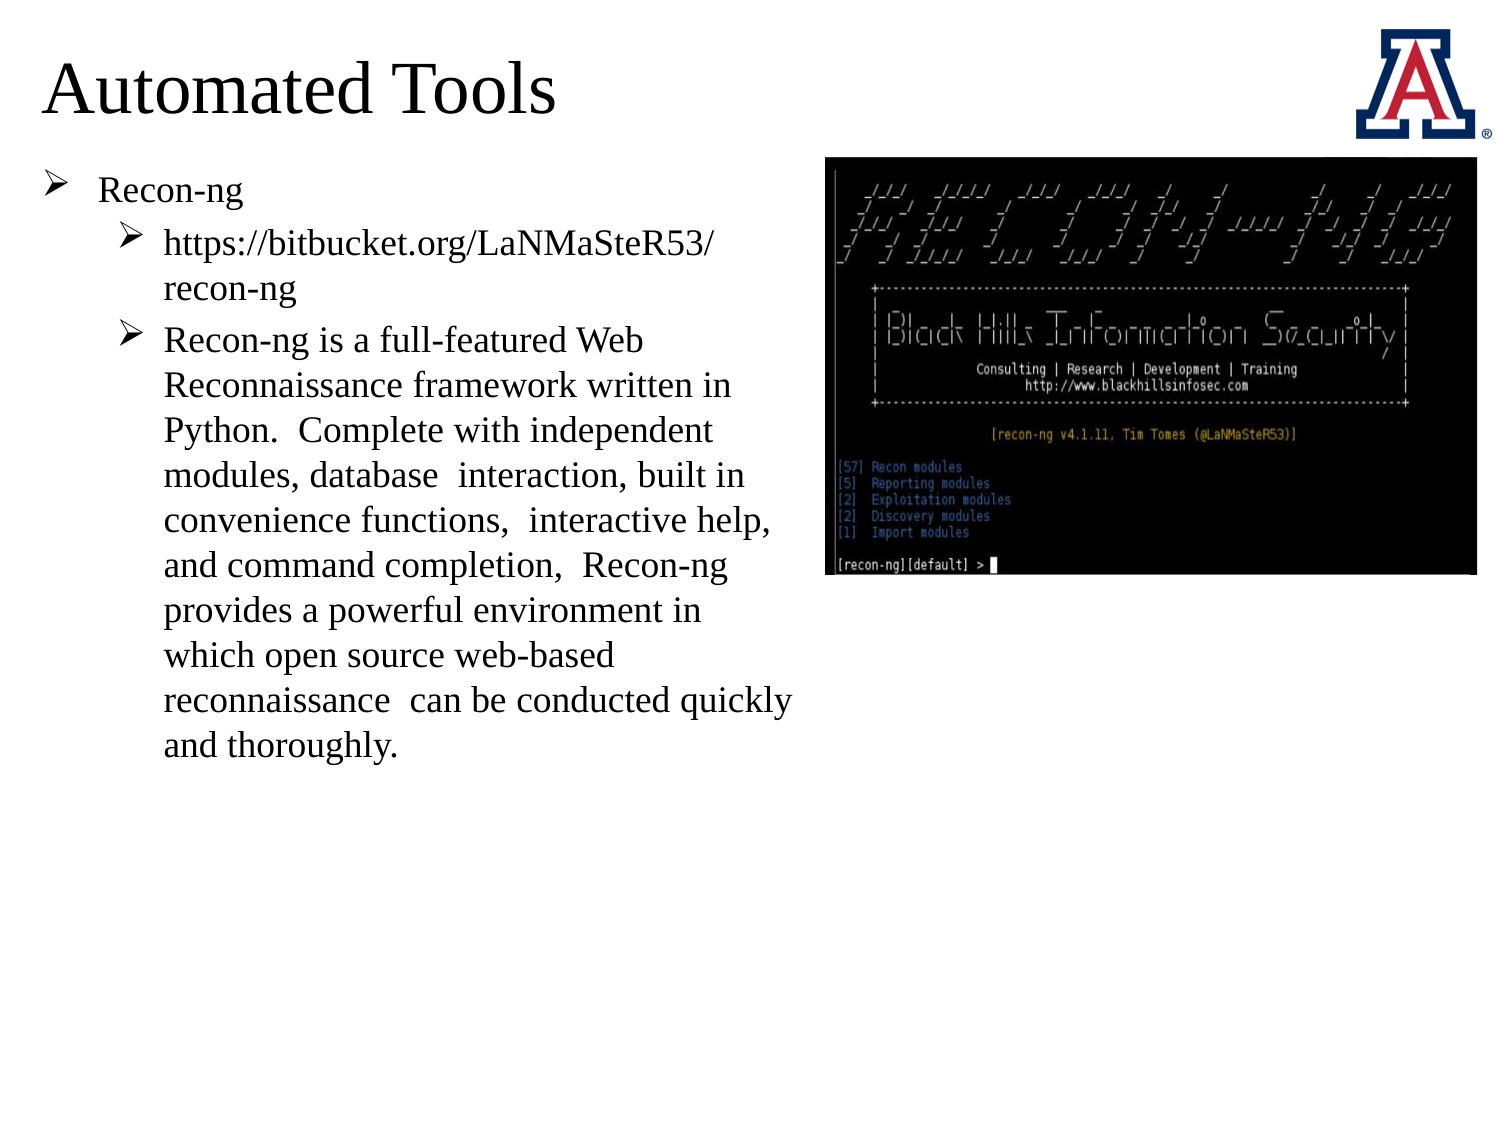

# Automated Tools
Recon-ng
https://bitbucket.org/LaNMaSteR53/recon-ng
Recon-ng is a full-featured Web  Reconnaissance framework written in Python.  Complete with independent modules, database  interaction, built in convenience functions,  interactive help, and command completion,  Recon-ng provides a powerful environment in  which open source web-based reconnaissance  can be conducted quickly and thoroughly.